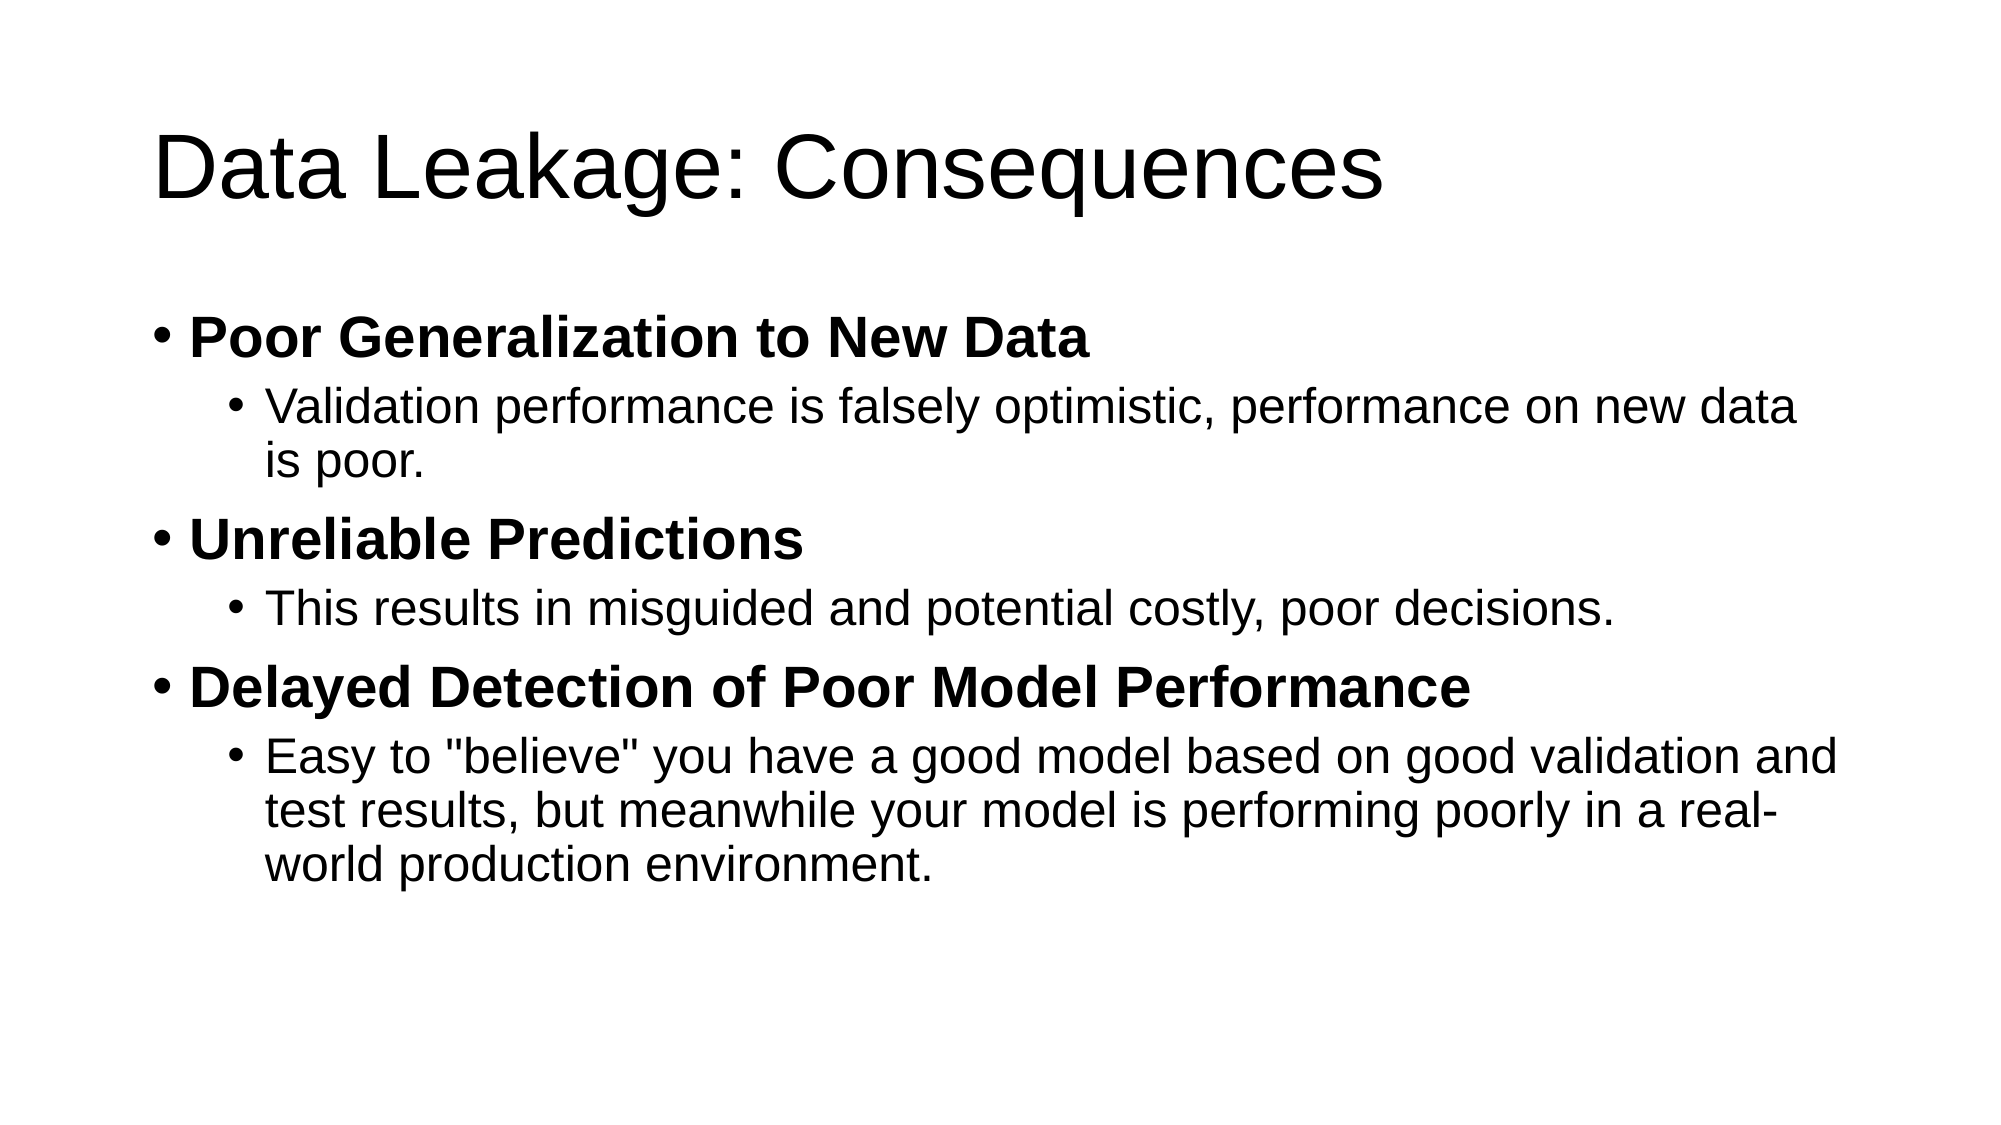

# Data Leakage: Consequences
Poor Generalization to New Data
Validation performance is falsely optimistic, performance on new data is poor.
Unreliable Predictions
This results in misguided and potential costly, poor decisions.
Delayed Detection of Poor Model Performance
Easy to "believe" you have a good model based on good validation and test results, but meanwhile your model is performing poorly in a real-world production environment.